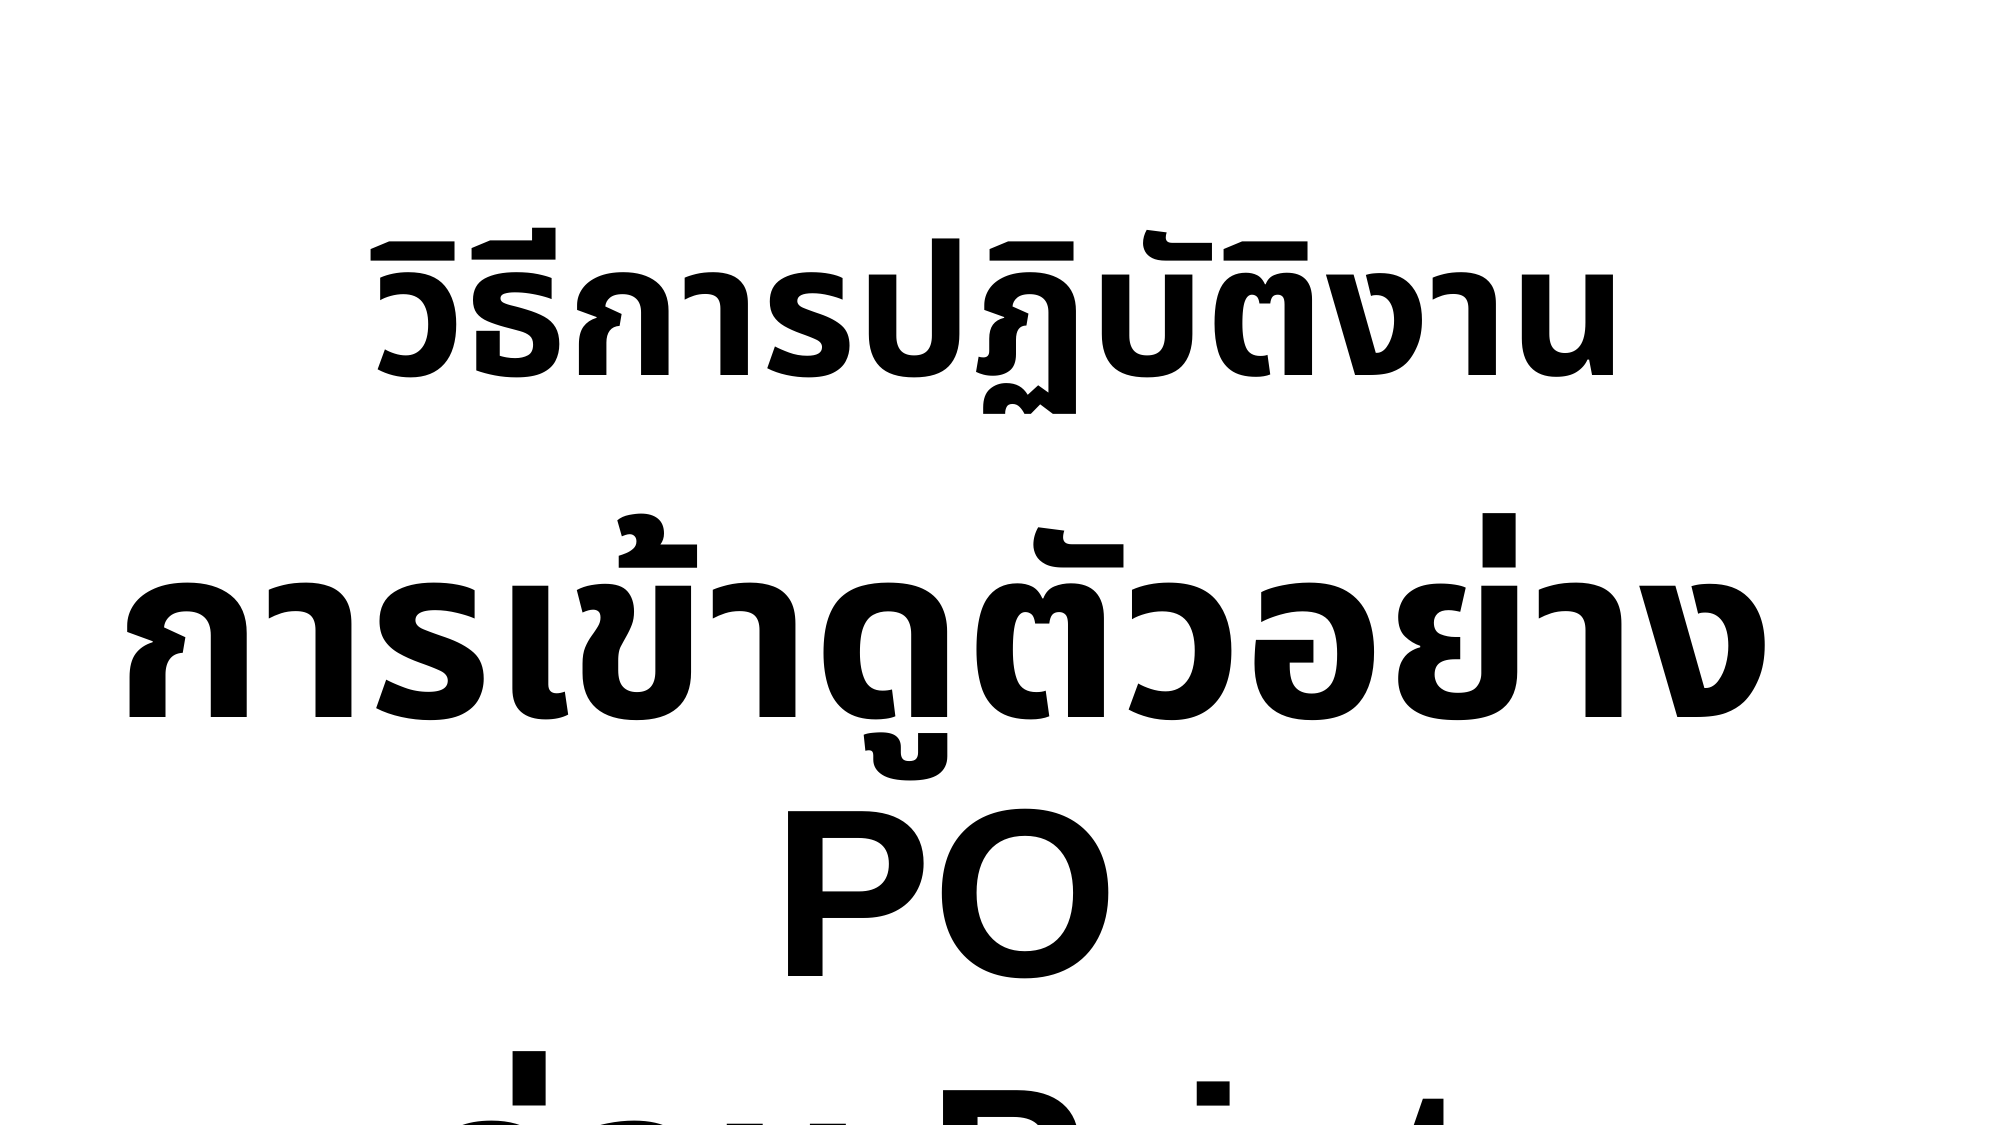

# วิธีการปฏิบัติงาน
การเข้าดูตัวอย่าง PO
ก่อน Print